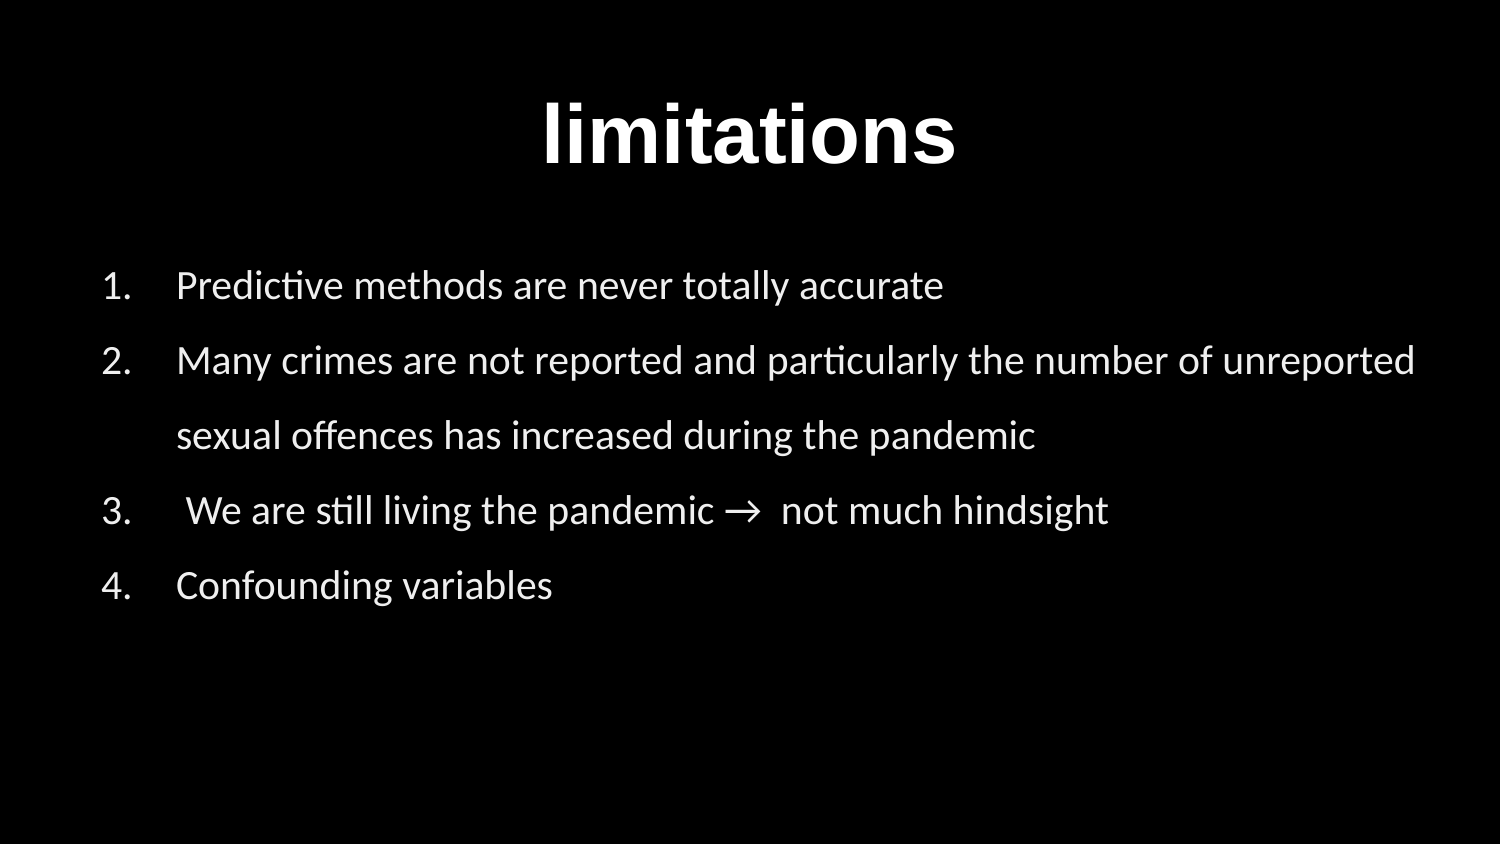

# limitations
Predictive methods are never totally accurate
Many crimes are not reported and particularly the number of unreported sexual offences has increased during the pandemic
 We are still living the pandemic →  not much hindsight
Confounding variables